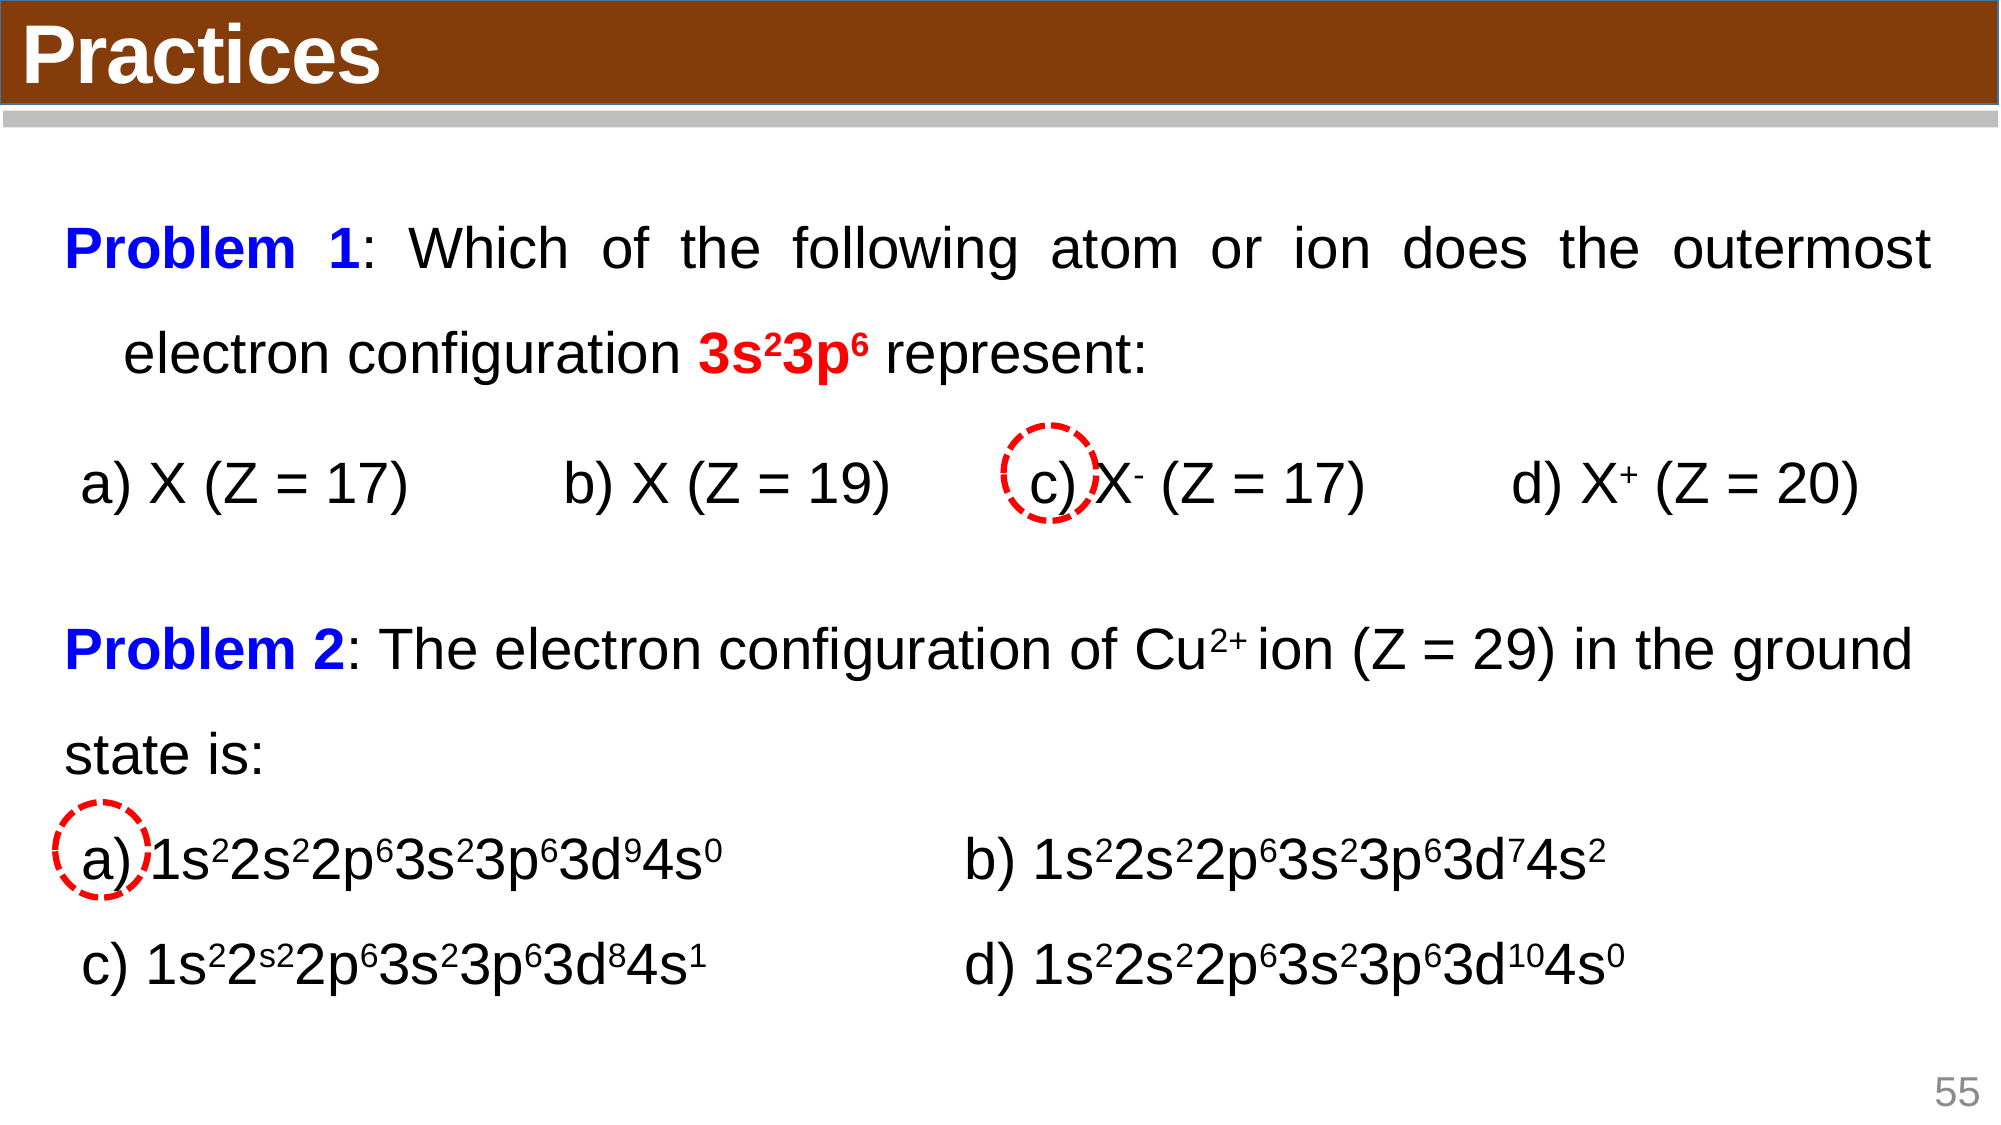

Practices

Problem 1: Which of the following atom or ion does the outermost electron configuration 3s23p6 represent:
 a) X (Z = 17) 	   b) X (Z = 19)	    c) X- (Z = 17)	      d) X+ (Z = 20)

Problem 2: The electron configuration of Cu2+ ion (Z = 29) in the ground state is:
 a) 1s22s22p63s23p63d94s0		b) 1s22s22p63s23p63d74s2
 c) 1s22s22p63s23p63d84s1		d) 1s22s22p63s23p63d104s0

55